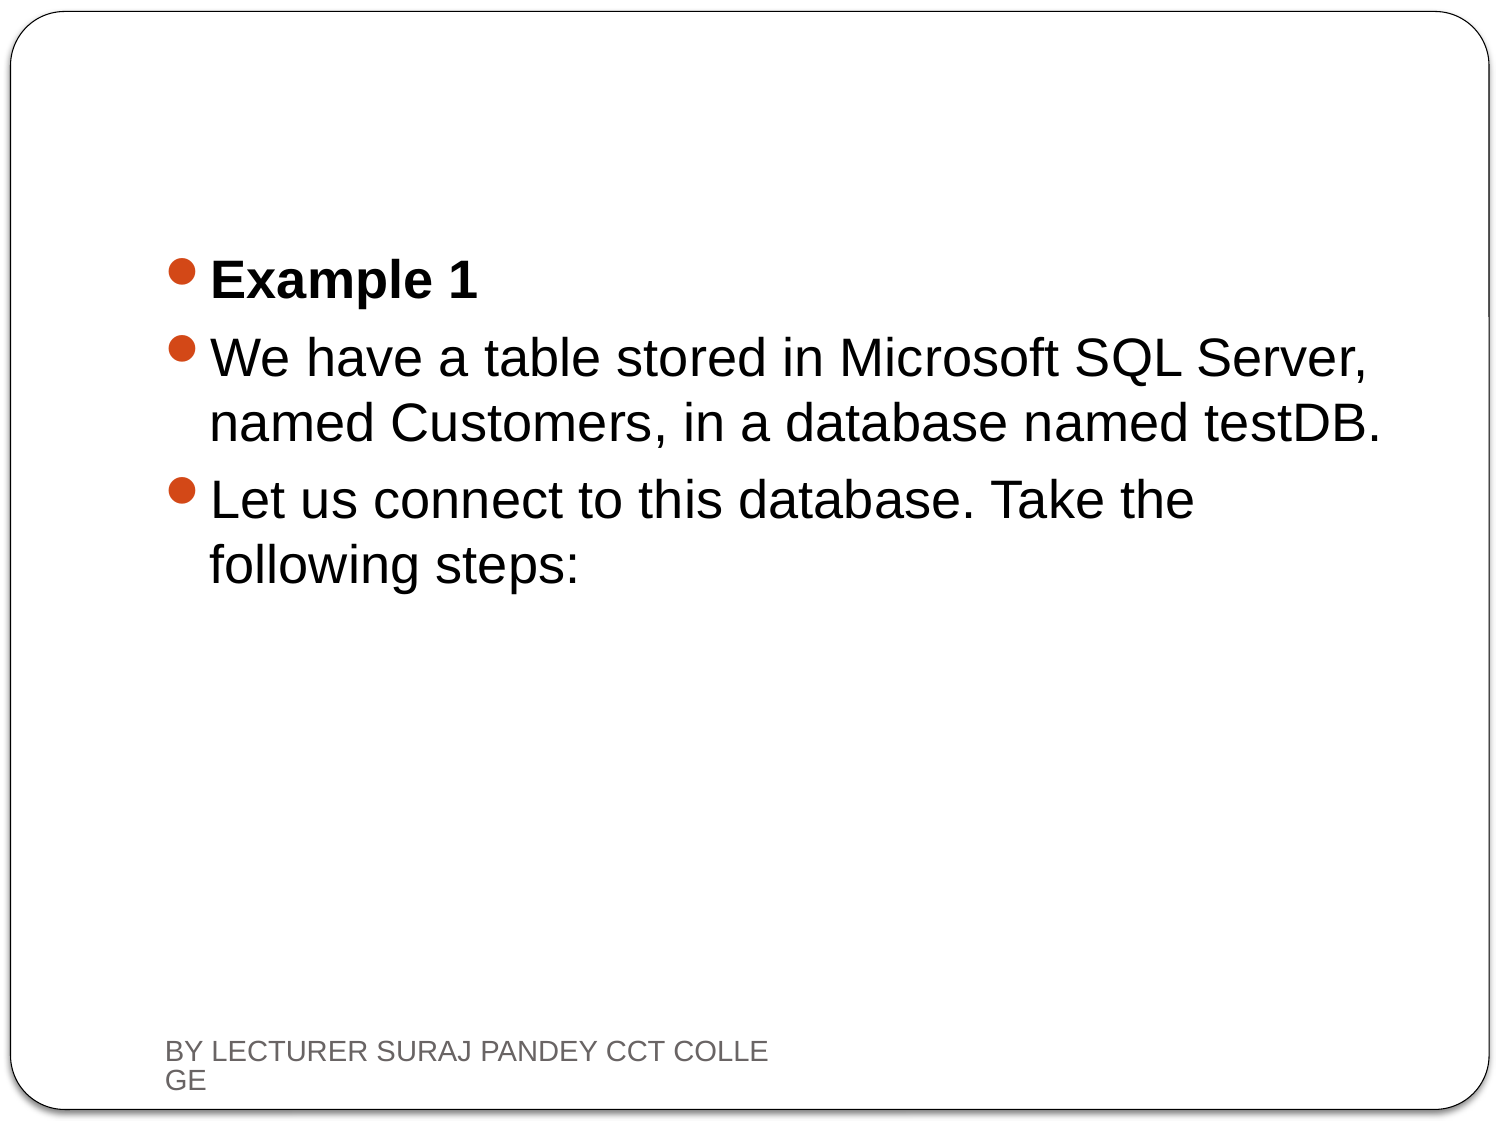

#
Example 1
We have a table stored in Microsoft SQL Server, named Customers, in a database named testDB.
Let us connect to this database. Take the following steps:

BY LECTURER SURAJ PANDEY CCT COLLEGE